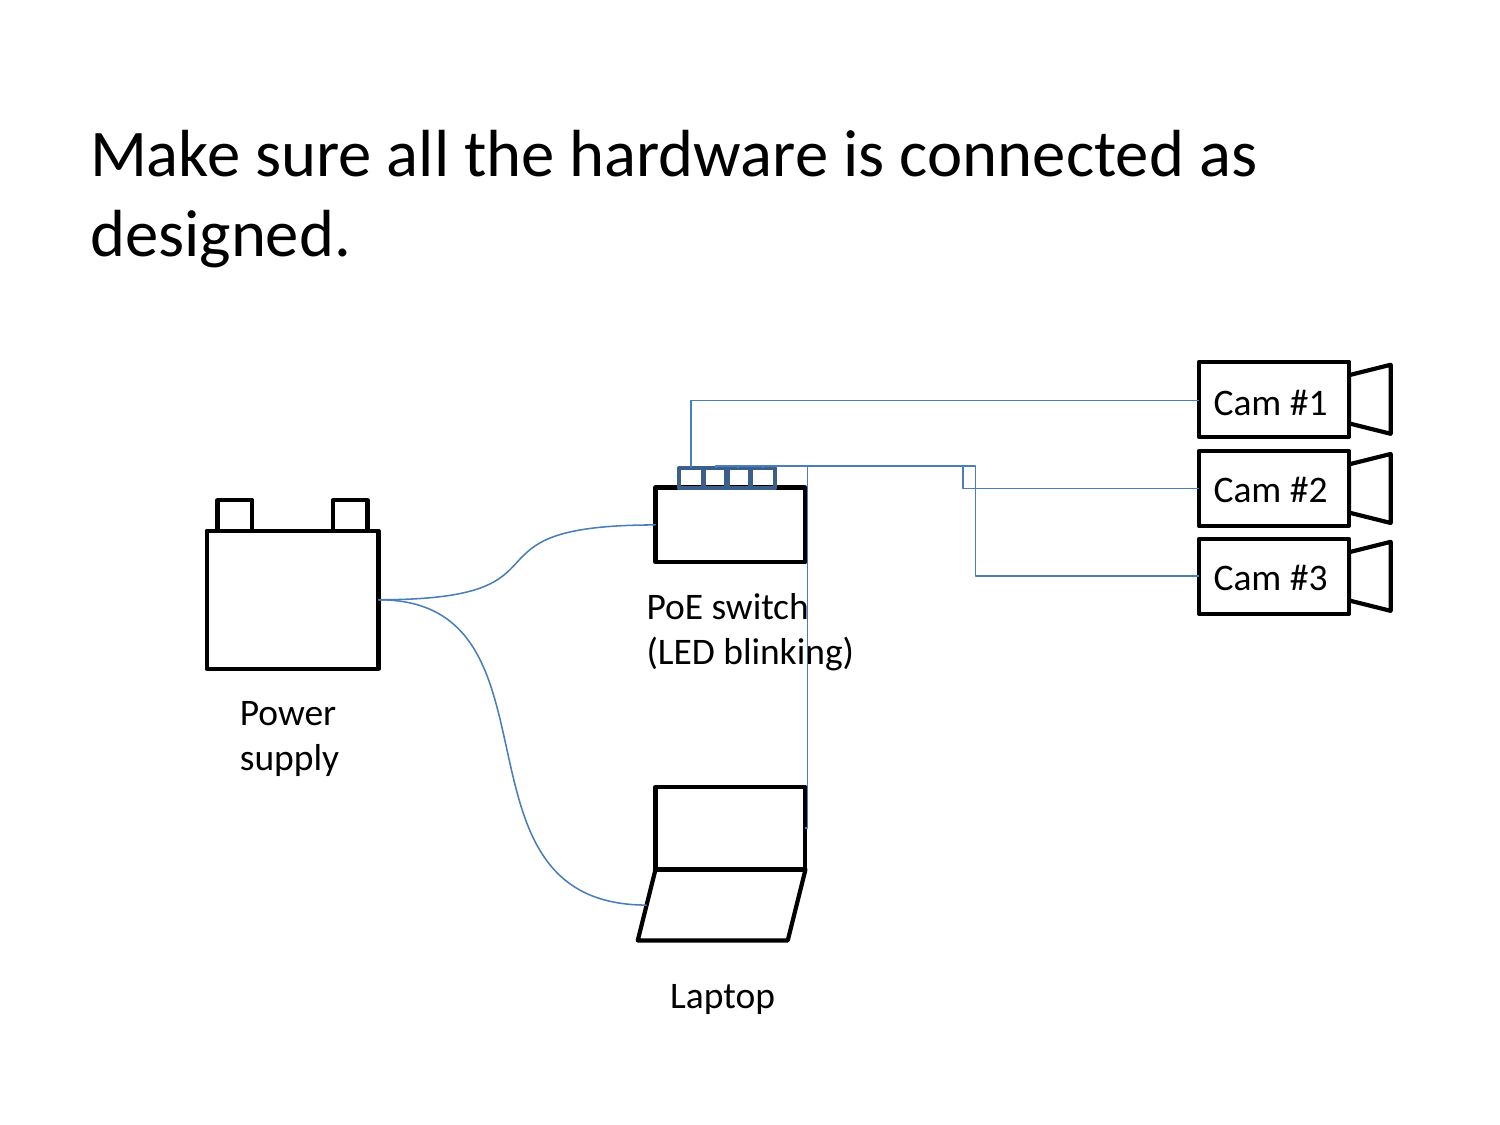

Make sure all the hardware is connected as designed.

Cam #1

Cam #2

Cam #3

PoE switch
(LED blinking)
Power supply

Laptop